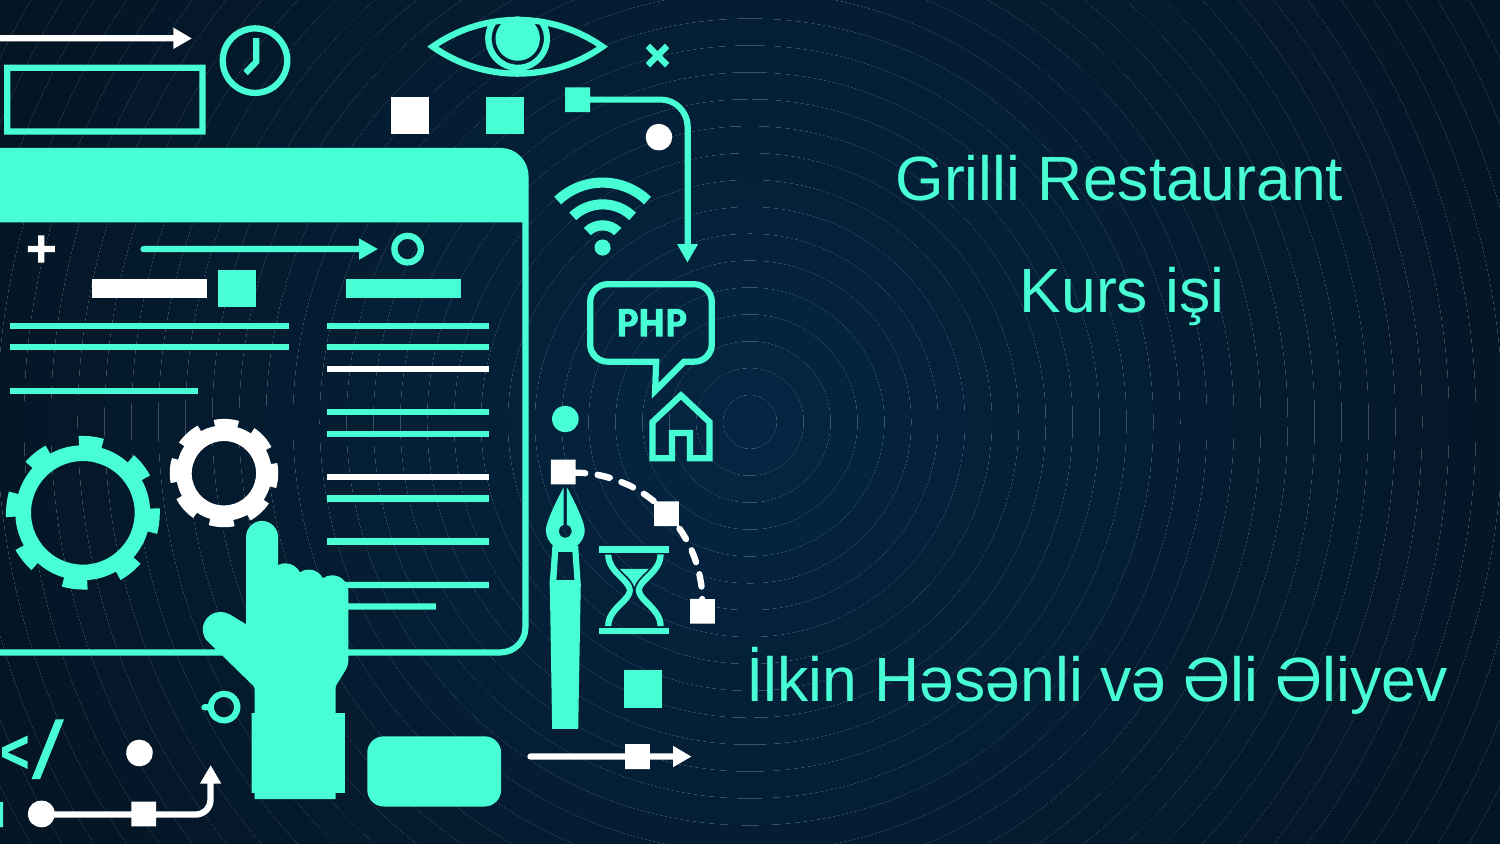

# Grilli Restaurant

Kurs işi

İlkin Həsənli və Əli Əliyev